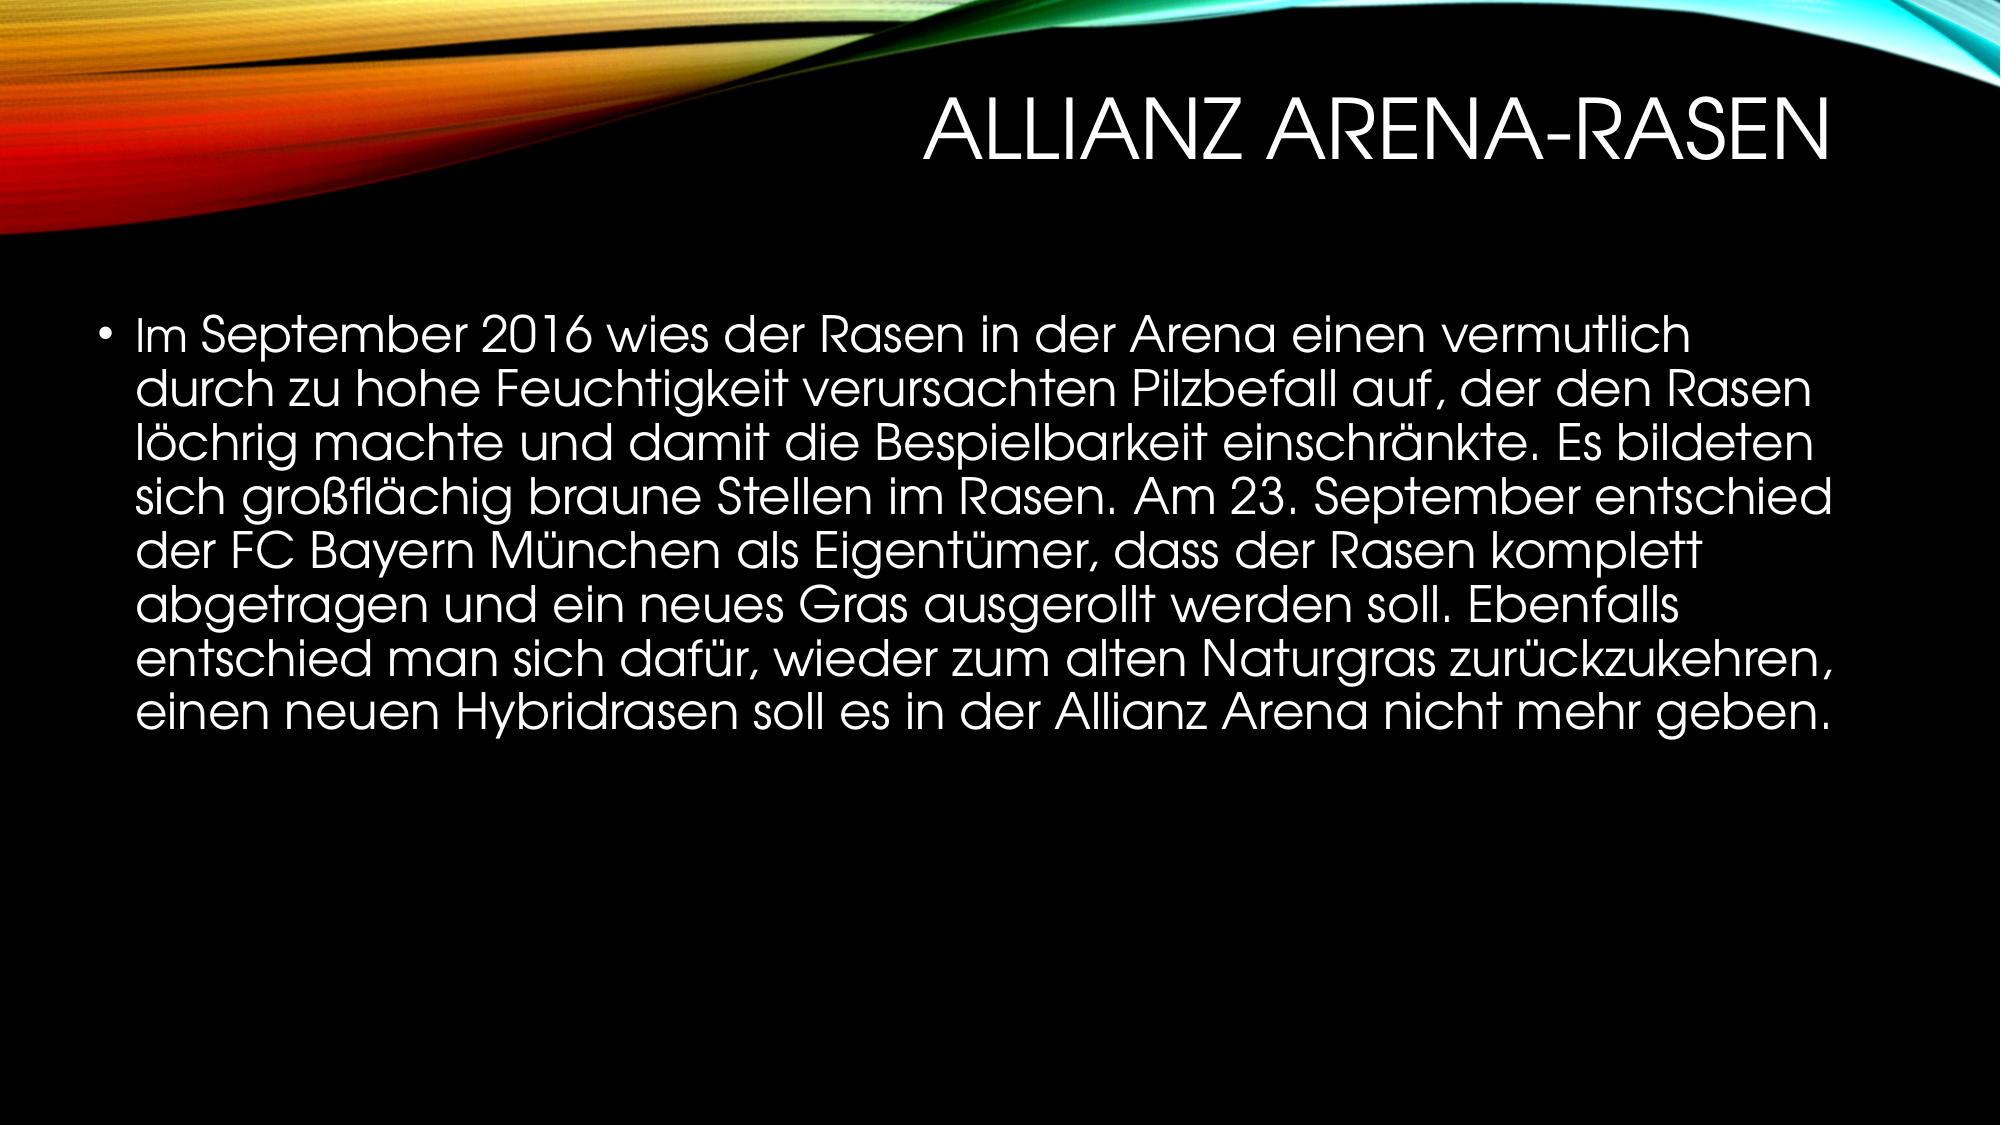

# Allianz Arena-rASEN
Im September 2016 wies der Rasen in der Arena einen vermutlich durch zu hohe Feuchtigkeit verursachten Pilzbefall auf, der den Rasen löchrig machte und damit die Bespielbarkeit einschränkte. Es bildeten sich großflächig braune Stellen im Rasen. Am 23. September entschied der FC Bayern München als Eigentümer, dass der Rasen komplett abgetragen und ein neues Gras ausgerollt werden soll. Ebenfalls entschied man sich dafür, wieder zum alten Naturgras zurückzukehren, einen neuen Hybridrasen soll es in der Allianz Arena nicht mehr geben.